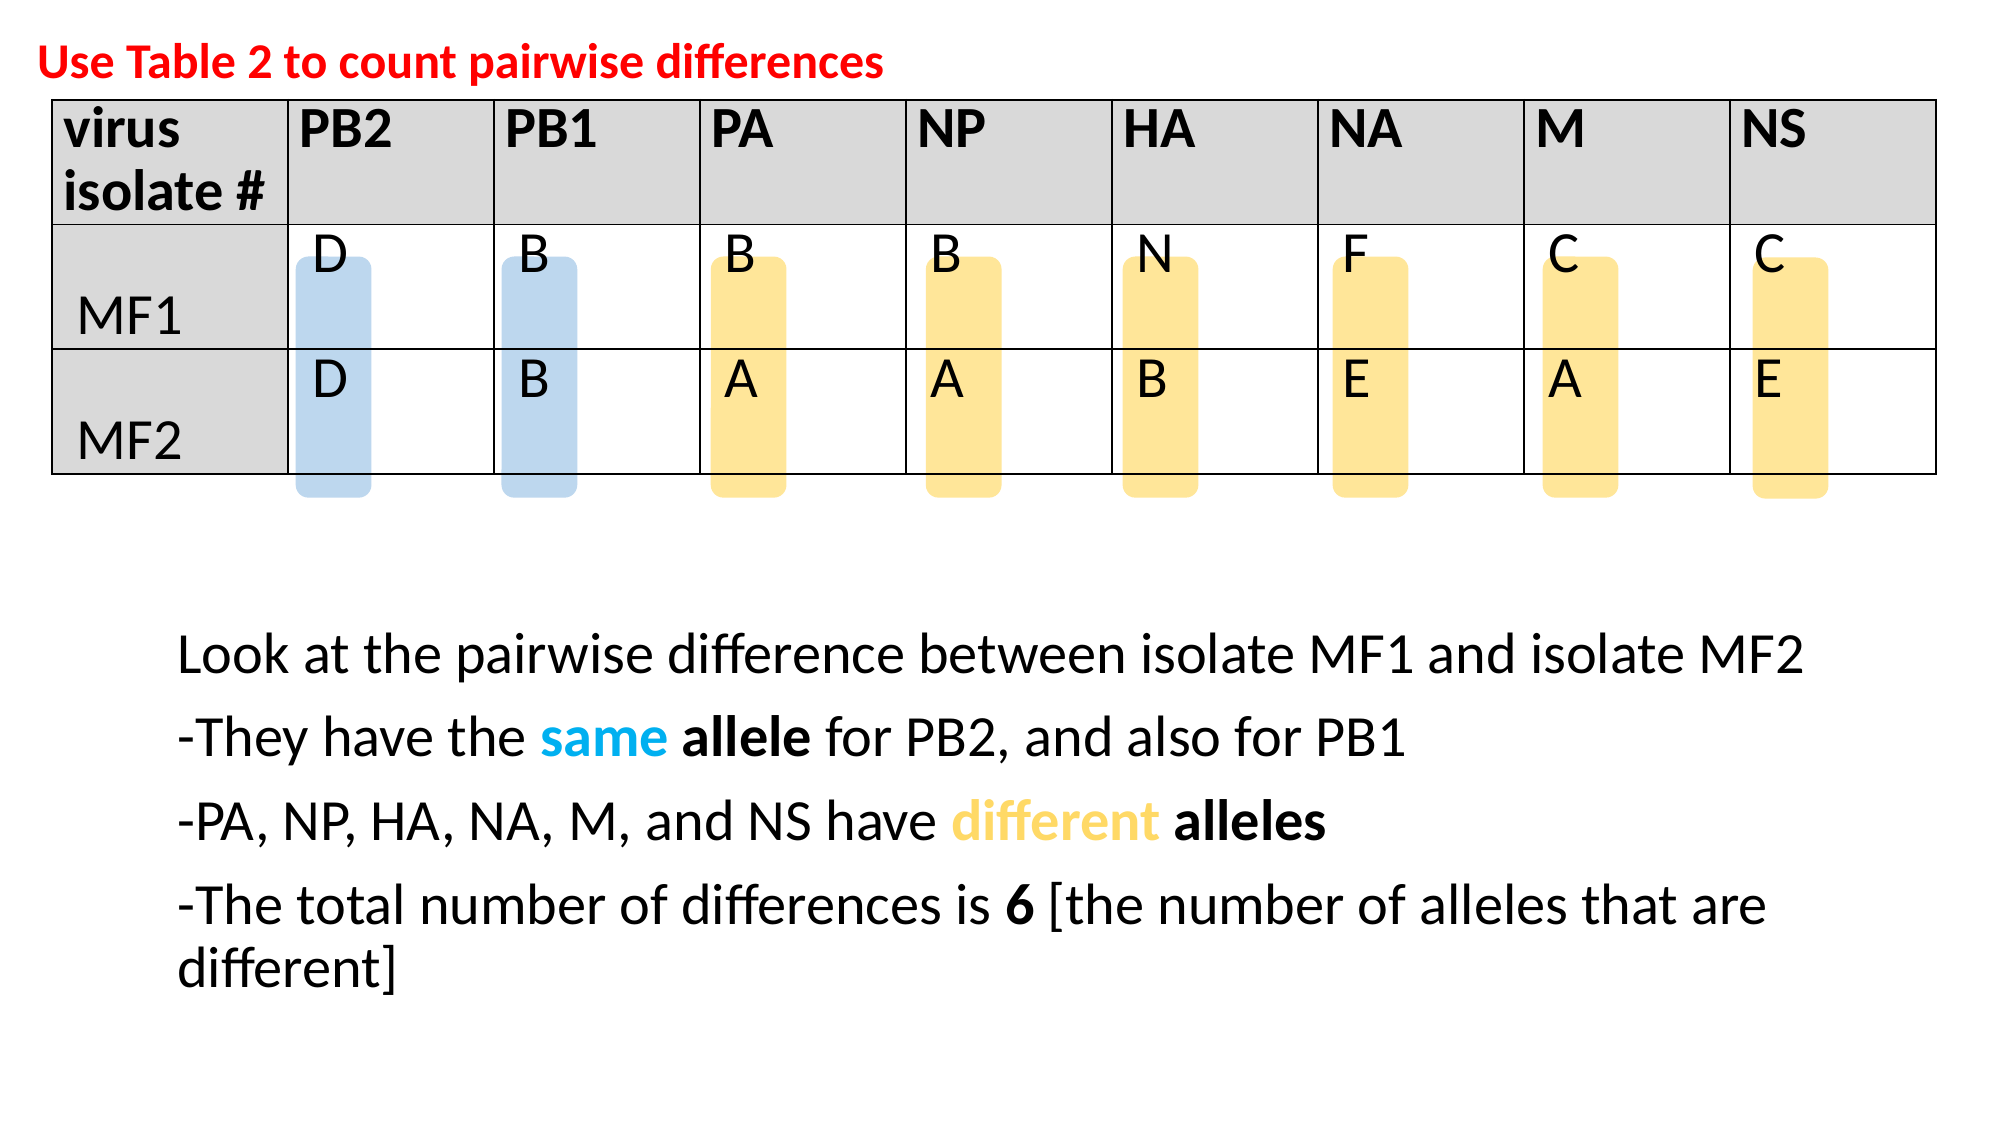

Use Table 2 to count pairwise differences
| virus isolate # | PB2 | PB1 | PA | NP | HA | NA | M | NS |
| --- | --- | --- | --- | --- | --- | --- | --- | --- |
| MF1 | D | B | B | B | N | F | C | C |
| MF2 | D | B | A | A | B | E | A | E |

Look at the pairwise difference between isolate MF1 and isolate MF2
-They have the same allele for PB2, and also for PB1
-PA, NP, HA, NA, M, and NS have different alleles
-The total number of differences is 6 [the number of alleles that are different]